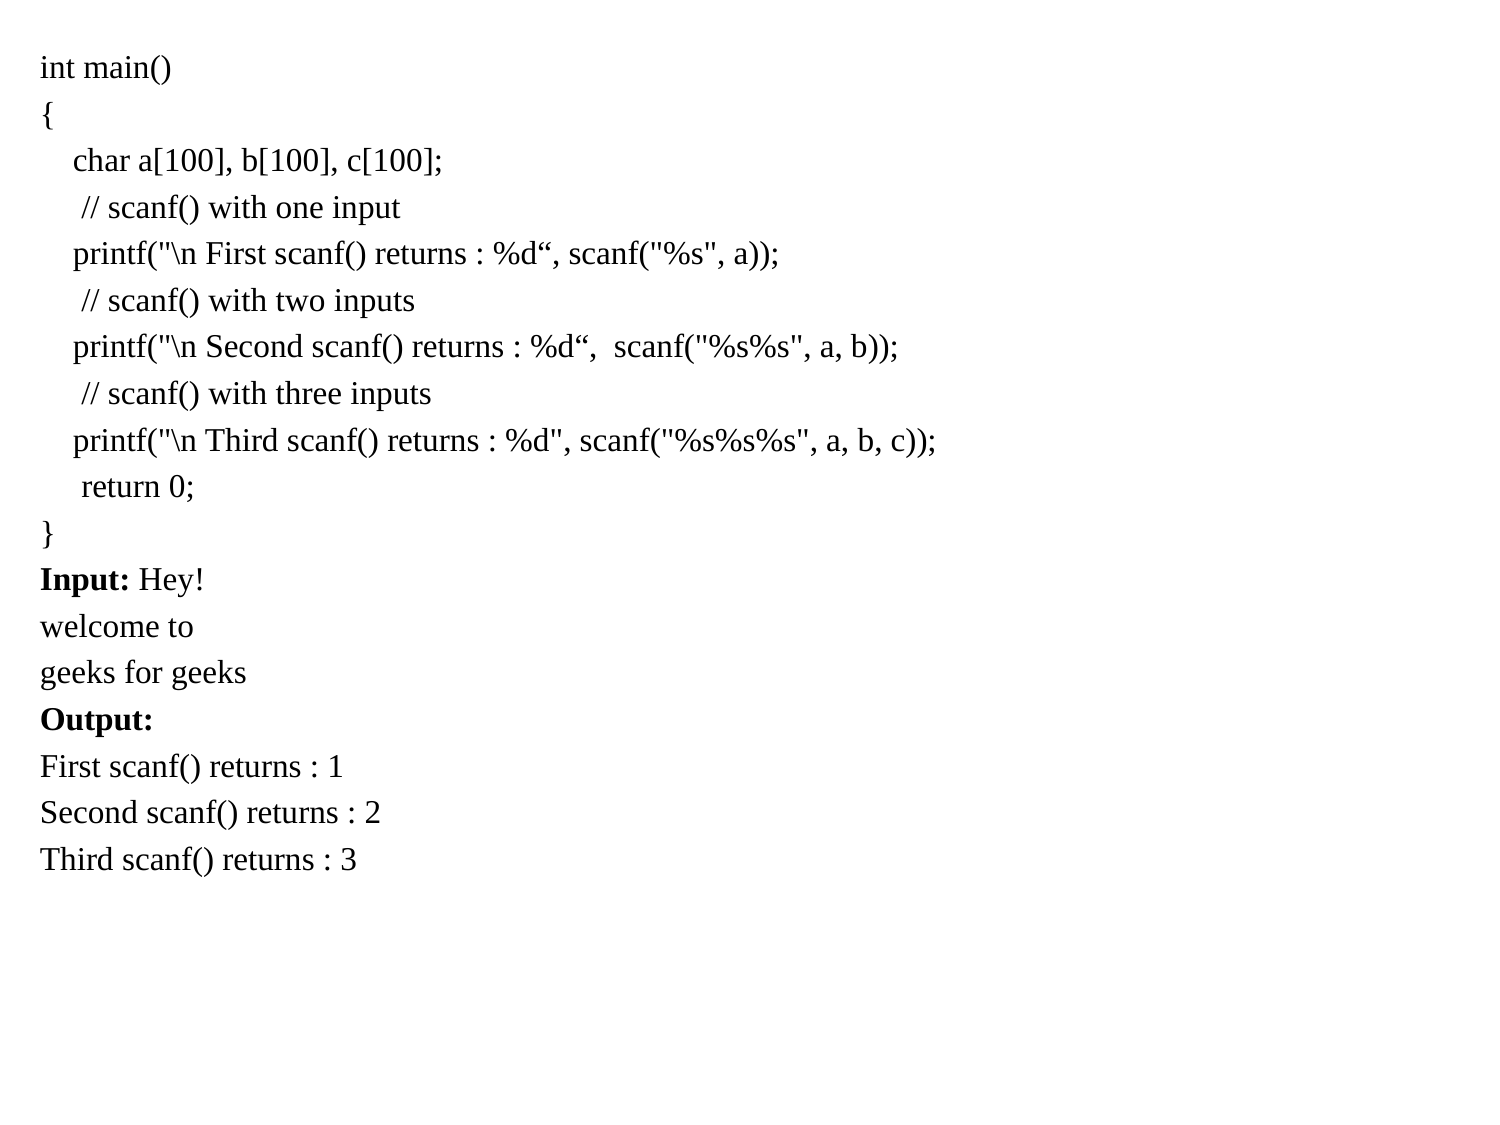

int main()
{
    char a[100], b[100], c[100];
     // scanf() with one input
    printf("\n First scanf() returns : %d“, scanf("%s", a));
     // scanf() with two inputs
    printf("\n Second scanf() returns : %d“,  scanf("%s%s", a, b));
     // scanf() with three inputs
    printf("\n Third scanf() returns : %d", scanf("%s%s%s", a, b, c));
     return 0;
}
Input: Hey!
welcome to
geeks for geeks
Output:
First scanf() returns : 1
Second scanf() returns : 2
Third scanf() returns : 3